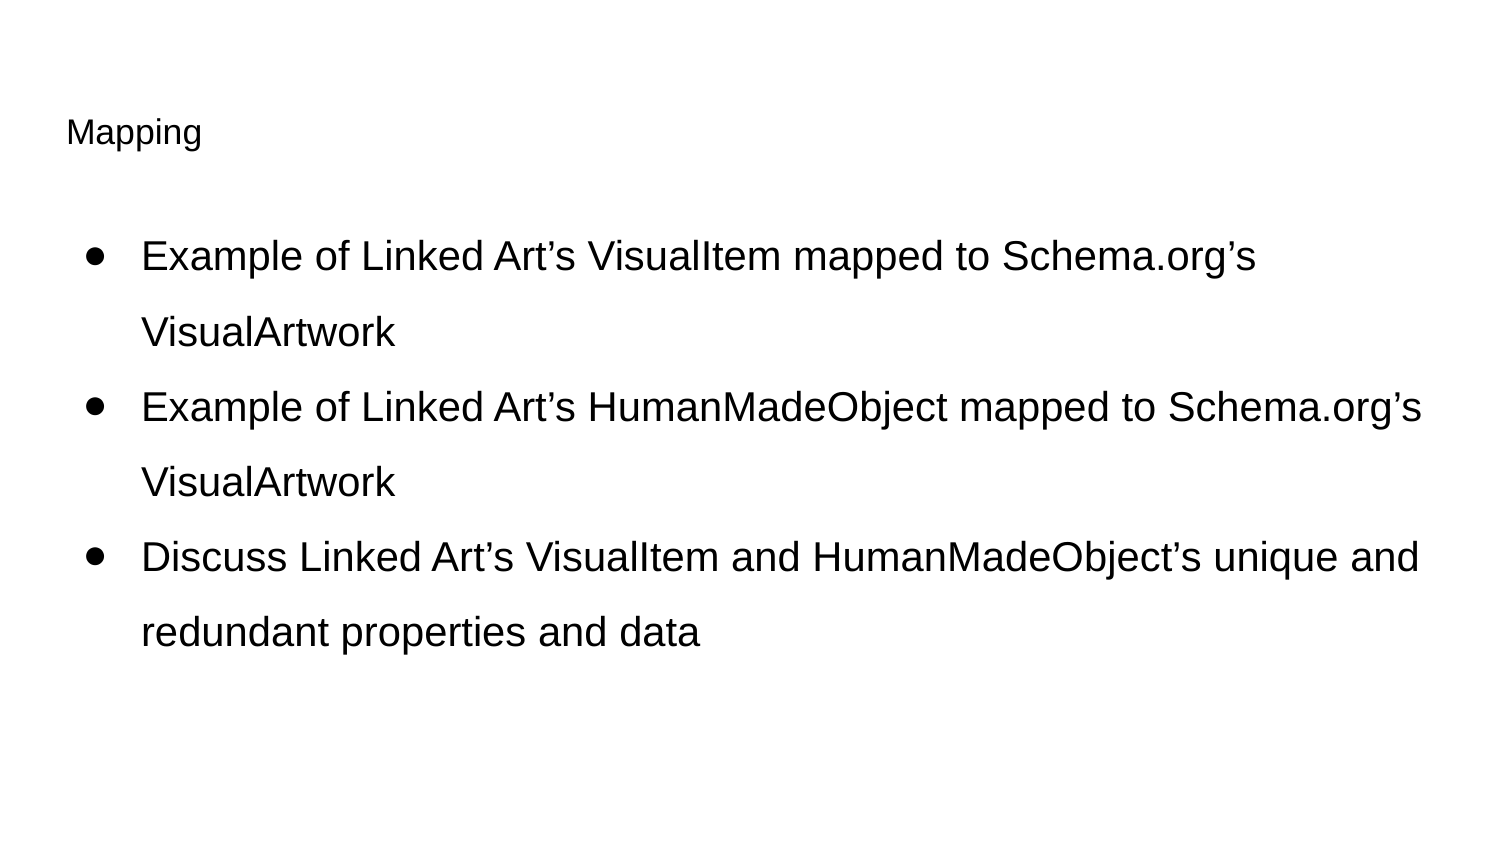

# Mapping
Example of Linked Art’s VisualItem mapped to Schema.org’s VisualArtwork
Example of Linked Art’s HumanMadeObject mapped to Schema.org’s VisualArtwork
Discuss Linked Art’s VisualItem and HumanMadeObject’s unique and redundant properties and data